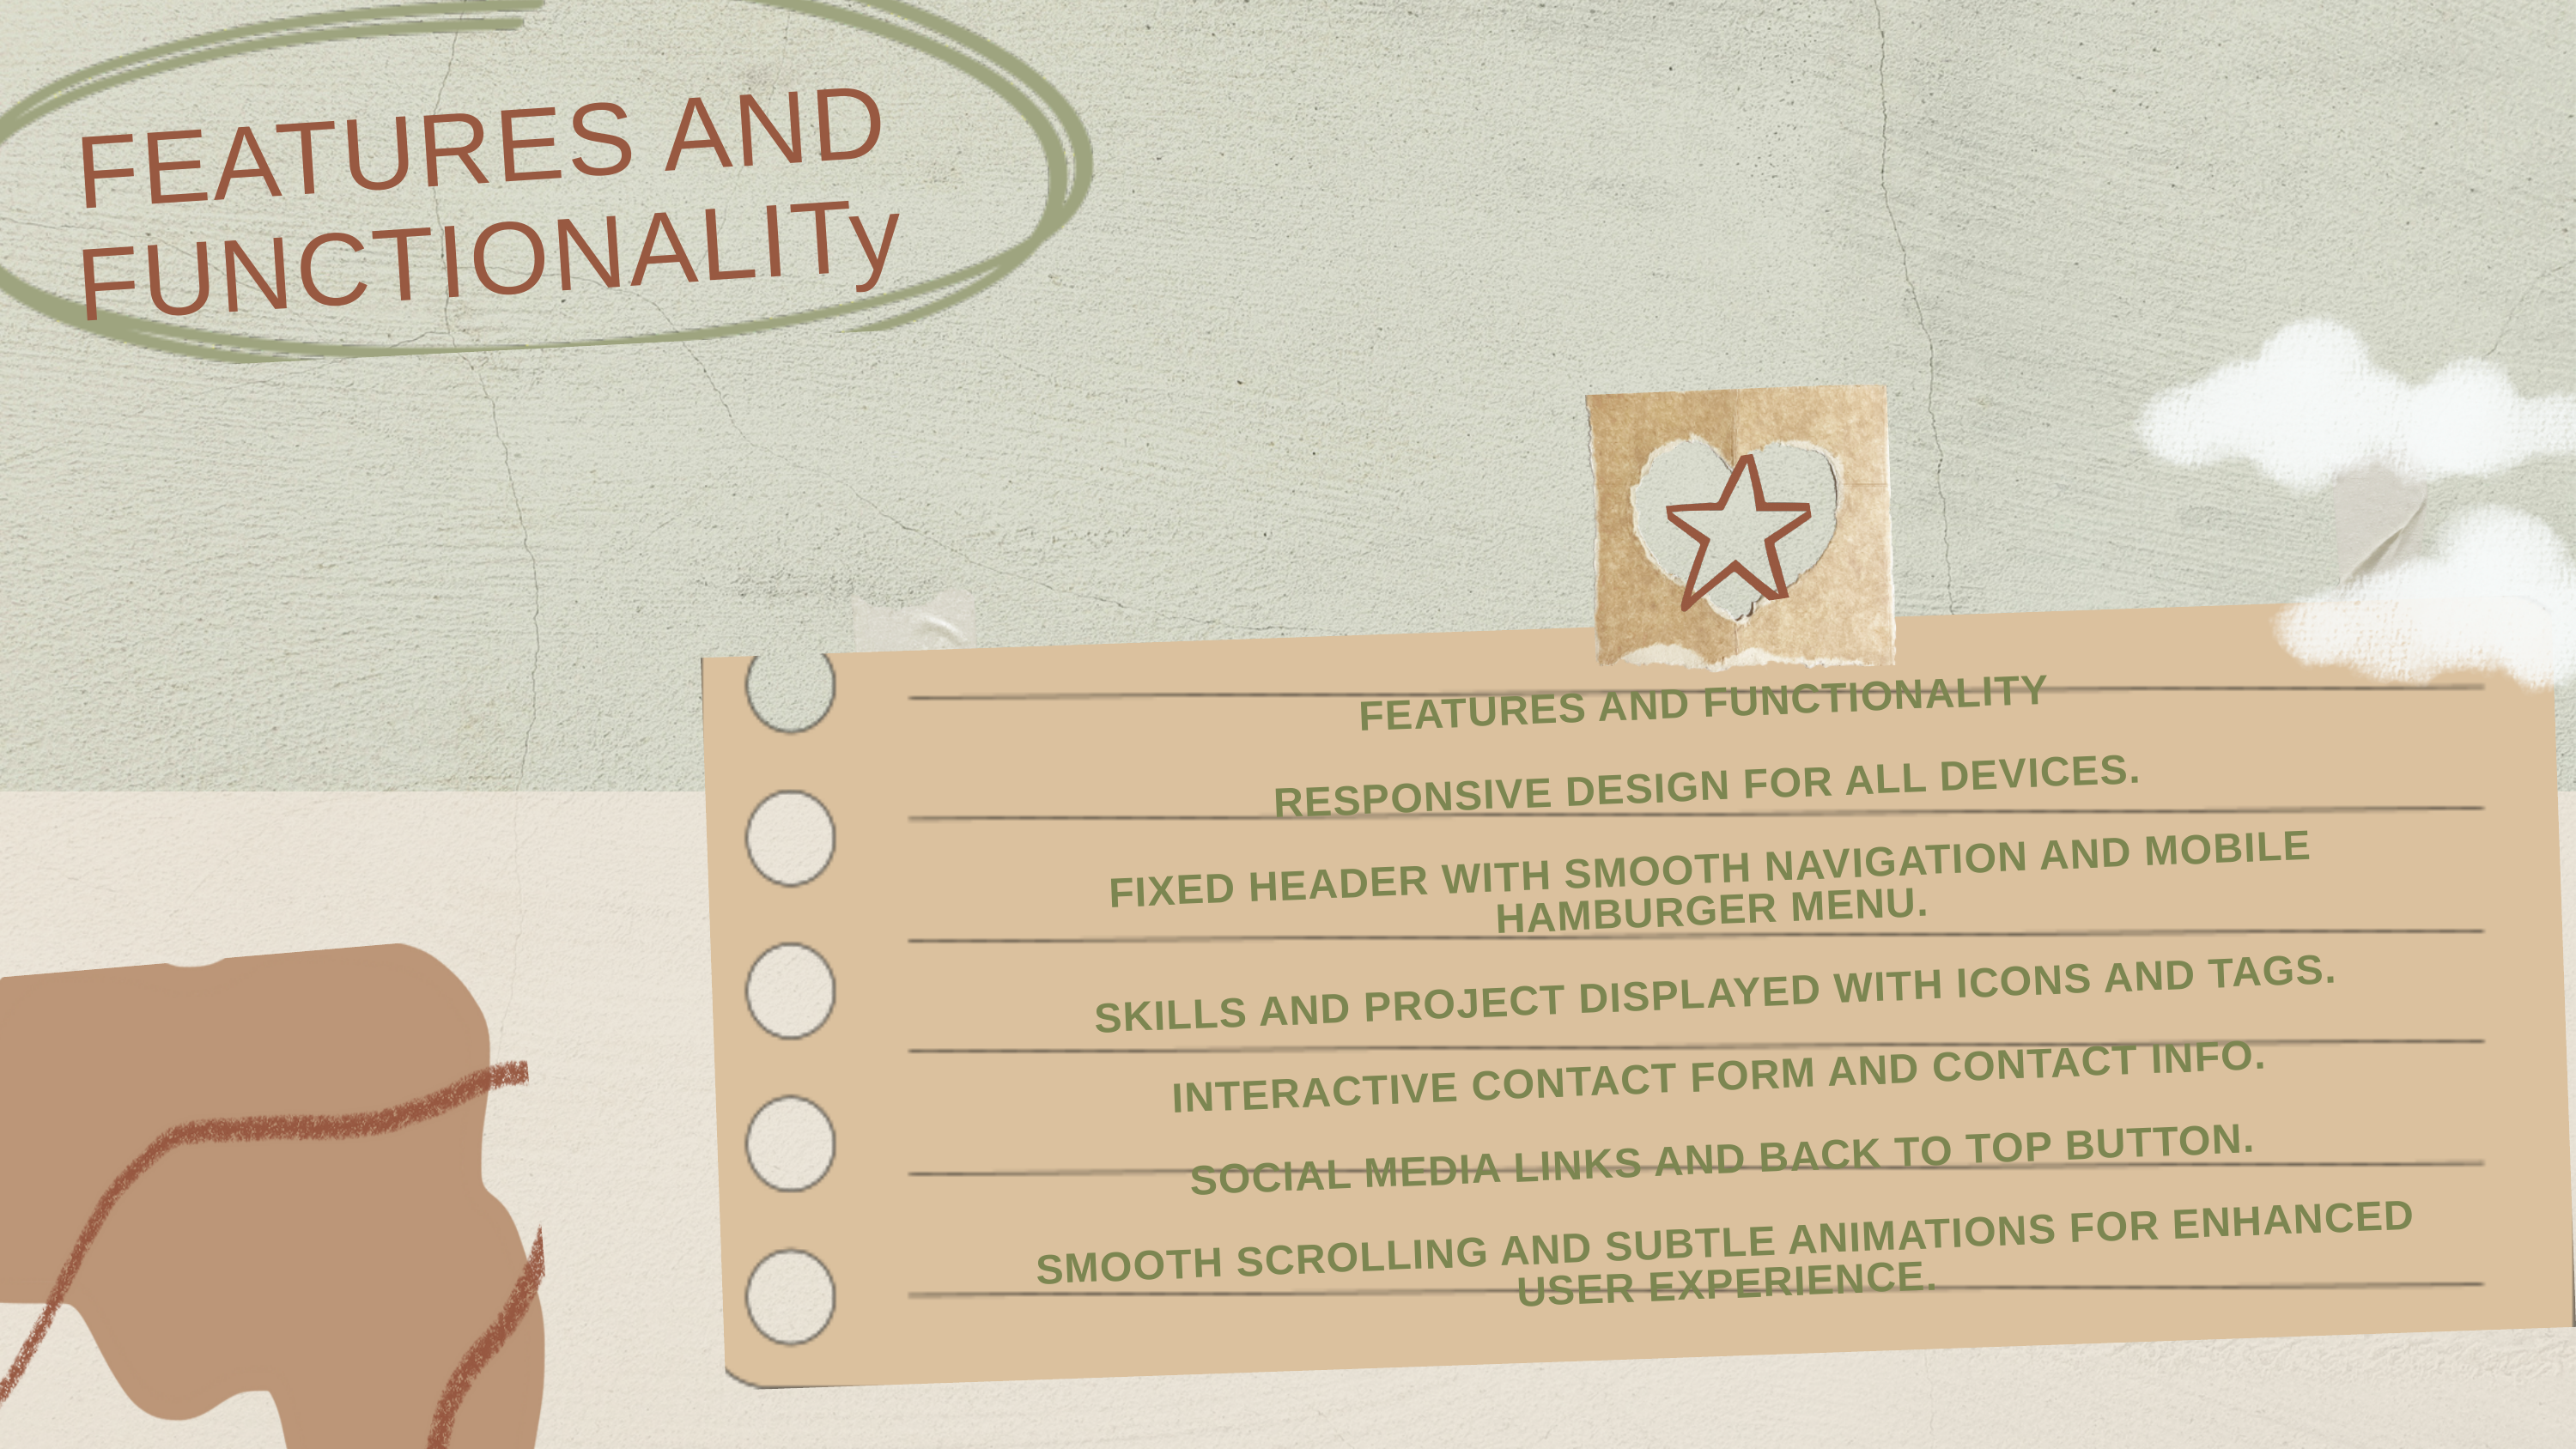

FEATURES AND FUNCTIONALITy

FEATURES AND FUNCTIONALITY

RESPONSIVE DESIGN FOR ALL DEVICES.

FIXED HEADER WITH SMOOTH NAVIGATION AND MOBILE HAMBURGER MENU.

SKILLS AND PROJECT DISPLAYED WITH ICONS AND TAGS.

INTERACTIVE CONTACT FORM AND CONTACT INFO.

SOCIAL MEDIA LINKS AND BACK TO TOP BUTTON.

SMOOTH SCROLLING AND SUBTLE ANIMATIONS FOR ENHANCED USER EXPERIENCE.